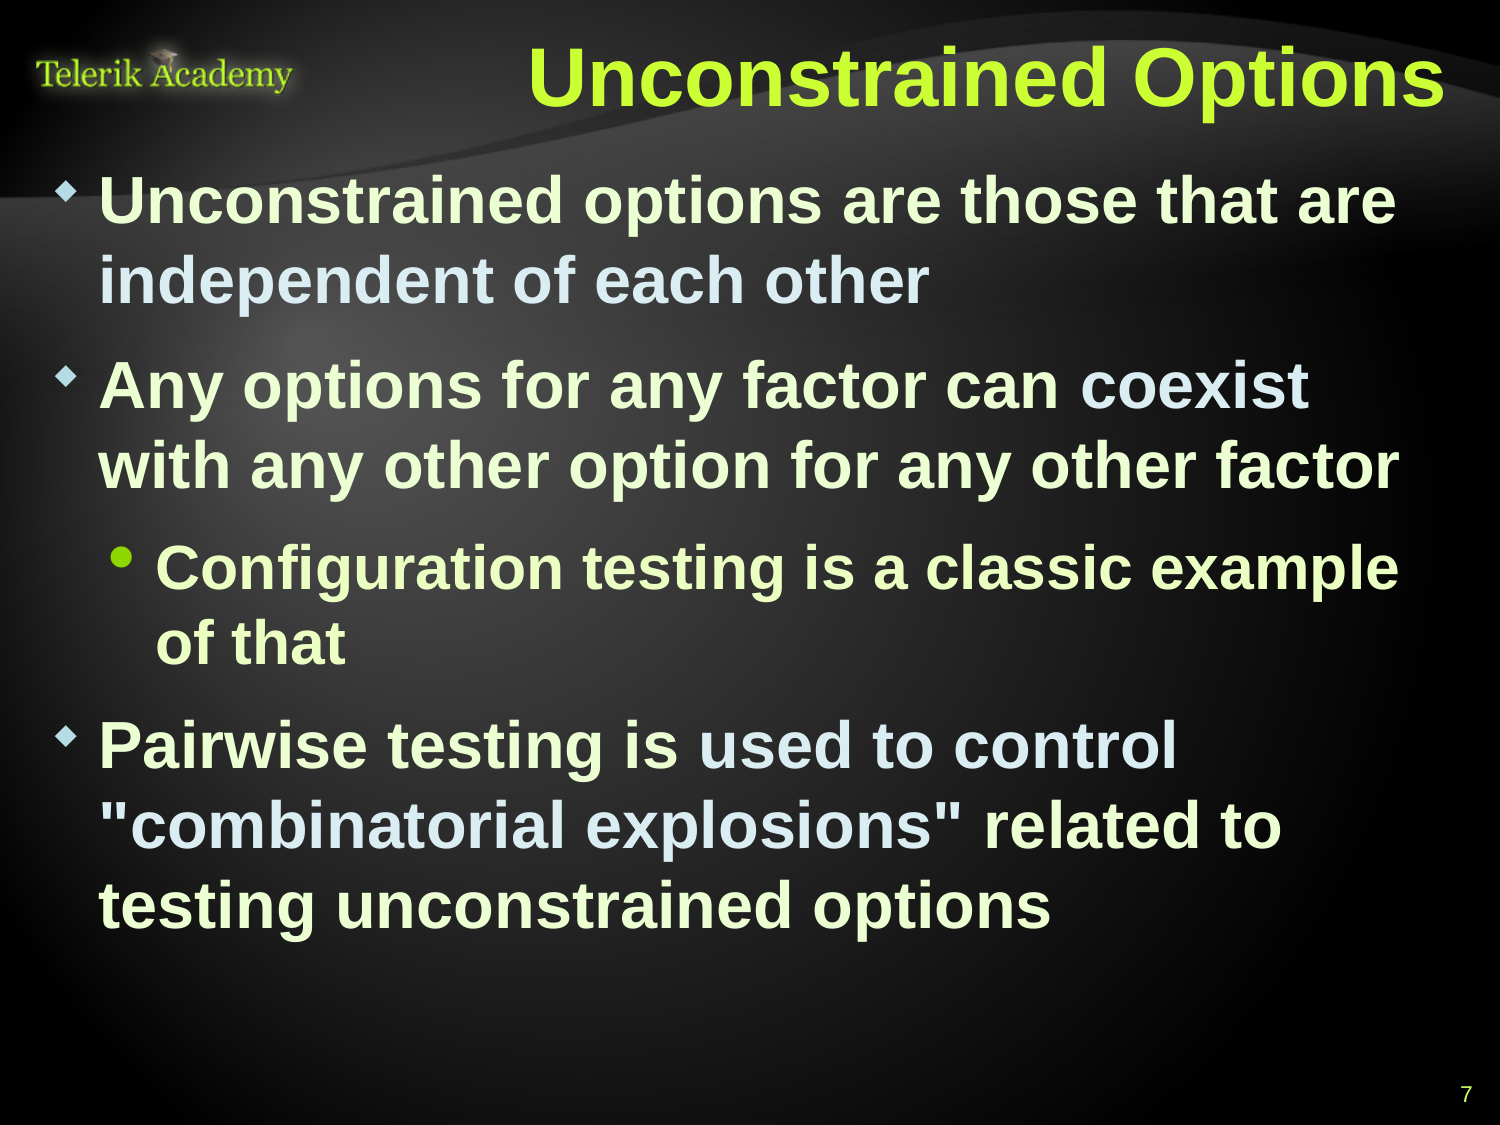

# Unconstrained Options
Unconstrained options are those that are independent of each other
Any options for any factor can coexist with any other option for any other factor
Configuration testing is a classic example of that
Pairwise testing is used to control "combinatorial explosions" related to testing unconstrained options
7